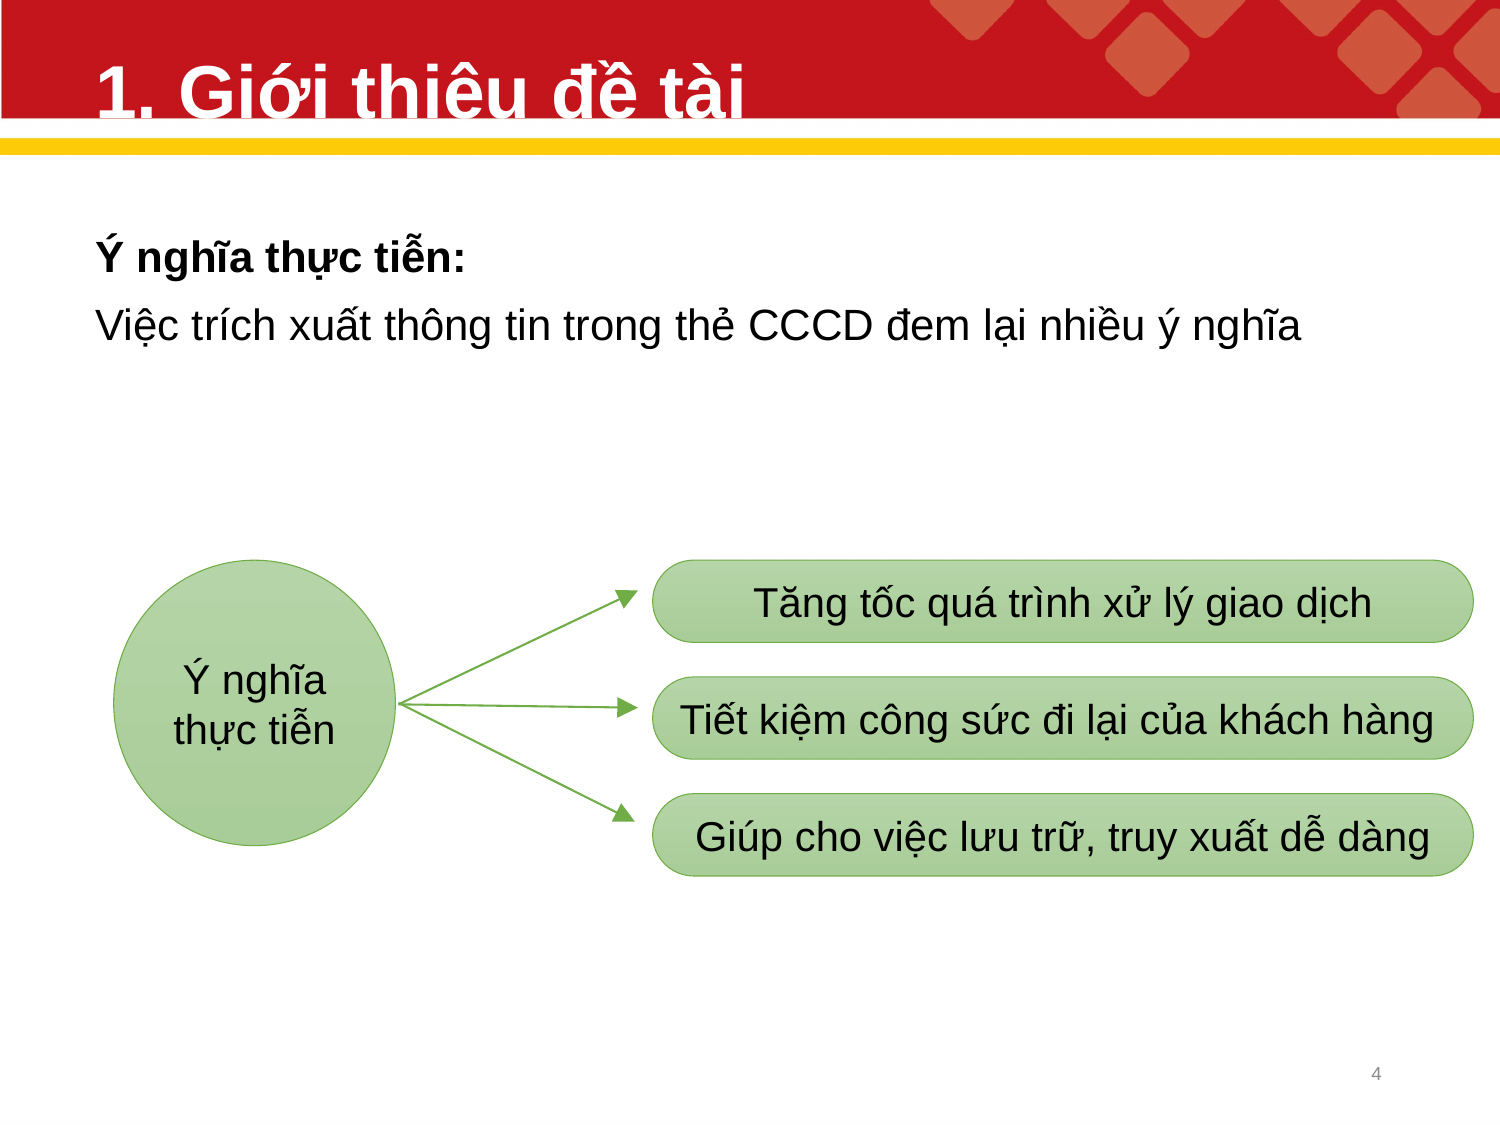

# 1. Giới thiệu đề tài
Ý nghĩa thực tiễn:
Việc trích xuất thông tin trong thẻ CCCD đem lại nhiều ý nghĩa
Tăng tốc quá trình xử lý giao dịch
Ý nghĩa thực tiễn
Tiết kiệm công sức đi lại của khách hàng
Giúp cho việc lưu trữ, truy xuất dễ dàng
4